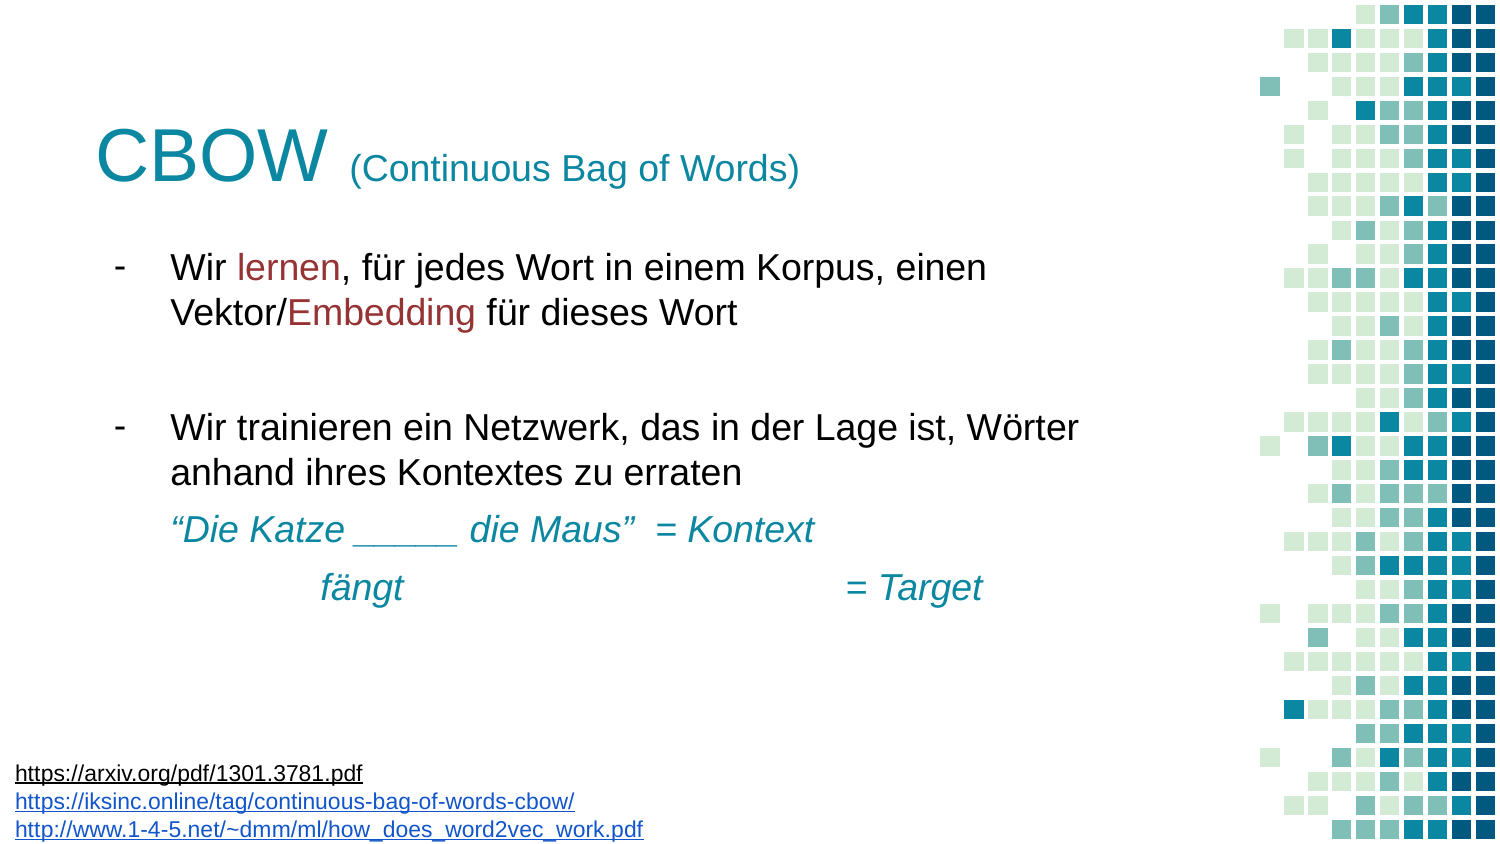

# CBOW (Continuous Bag of Words)
Wir lernen, für jedes Wort in einem Korpus, einen Vektor/Embedding für dieses Wort

Wir trainieren ein Netzwerk, das in der Lage ist, Wörter anhand ihres Kontextes zu erraten
“Die Katze _____ die Maus”  = Kontext
fängt			= Target
https://arxiv.org/pdf/1301.3781.pdf
https://iksinc.online/tag/continuous-bag-of-words-cbow/
http://www.1-4-5.net/~dmm/ml/how_does_word2vec_work.pdf